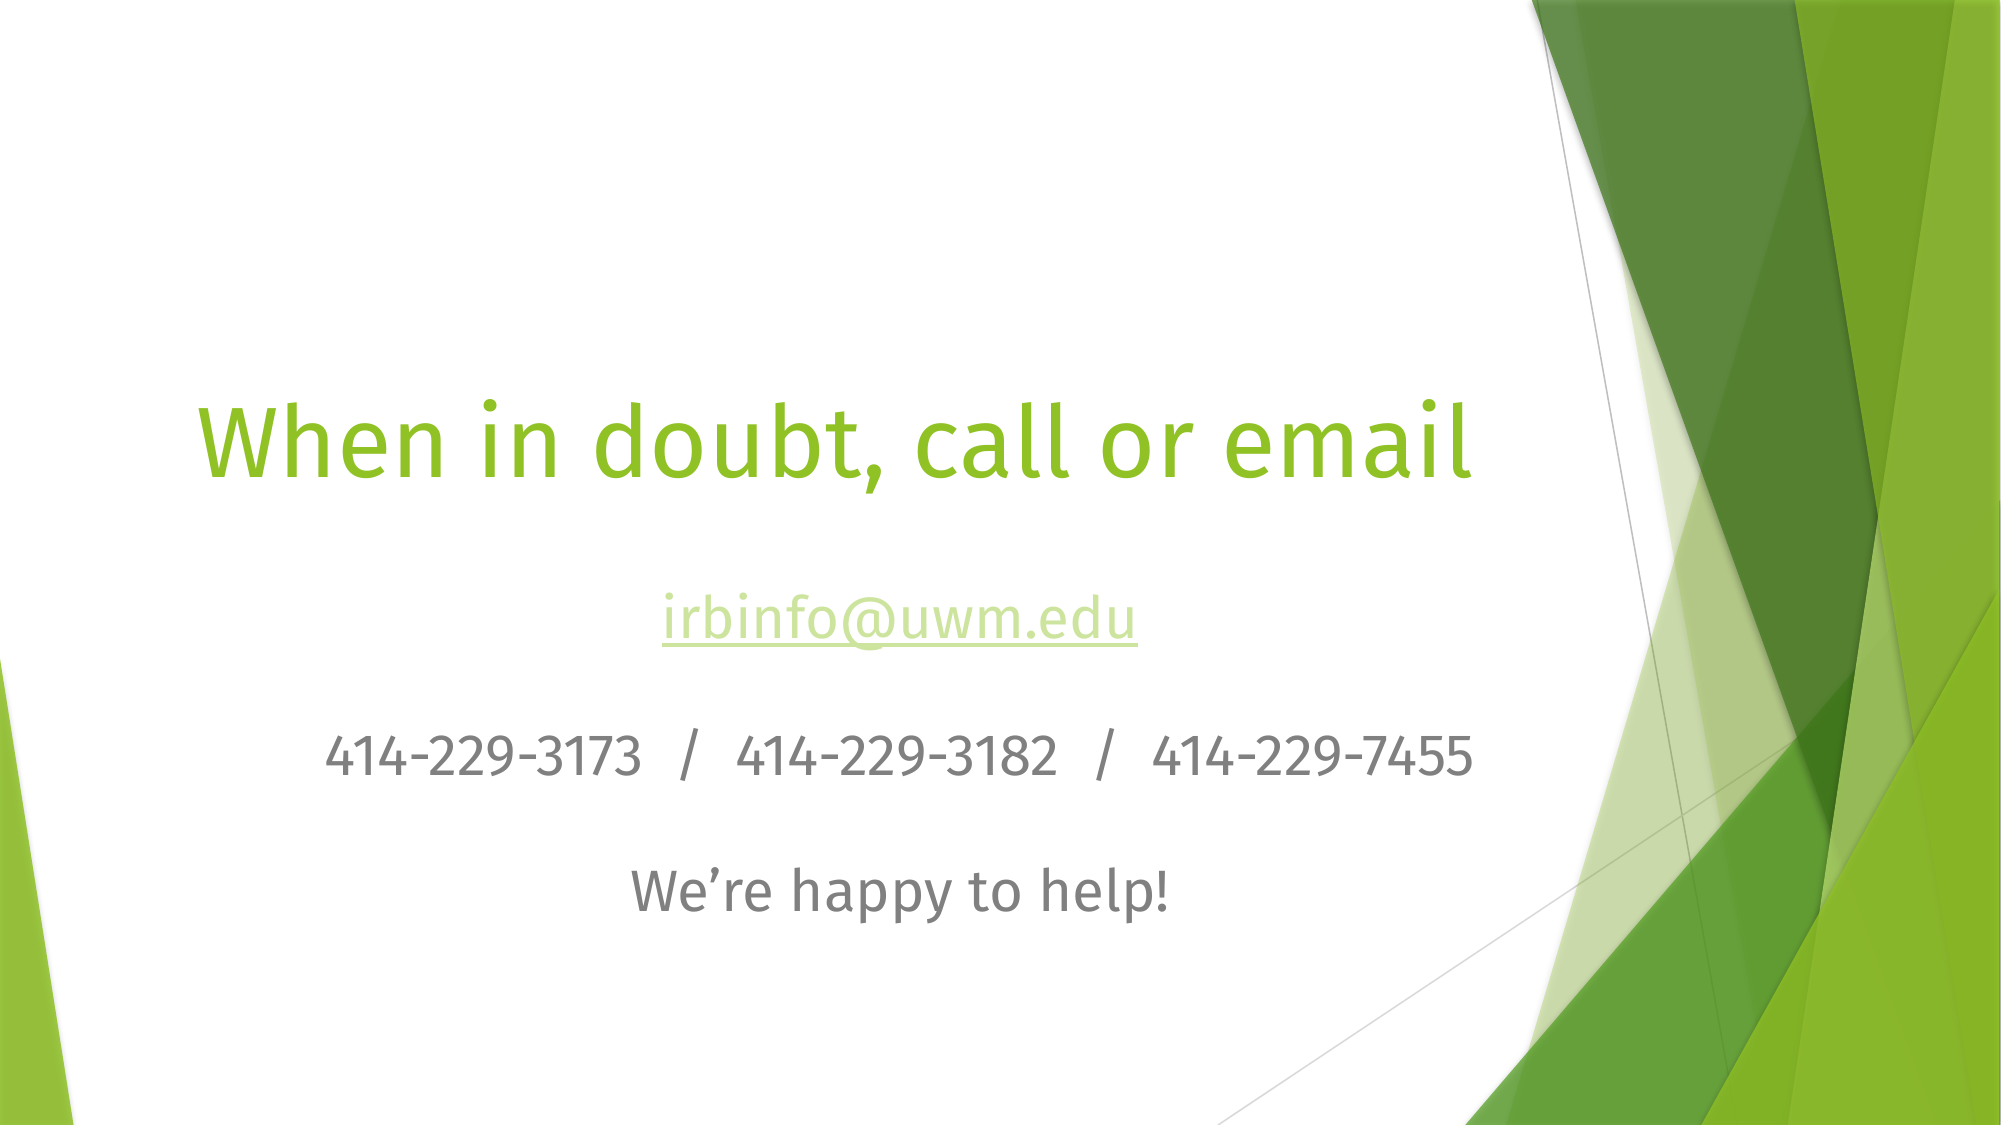

# When in doubt, call or email
irbinfo@uwm.edu

414-229-3173  /  414-229-3182  /  414-229-7455

We’re happy to help!